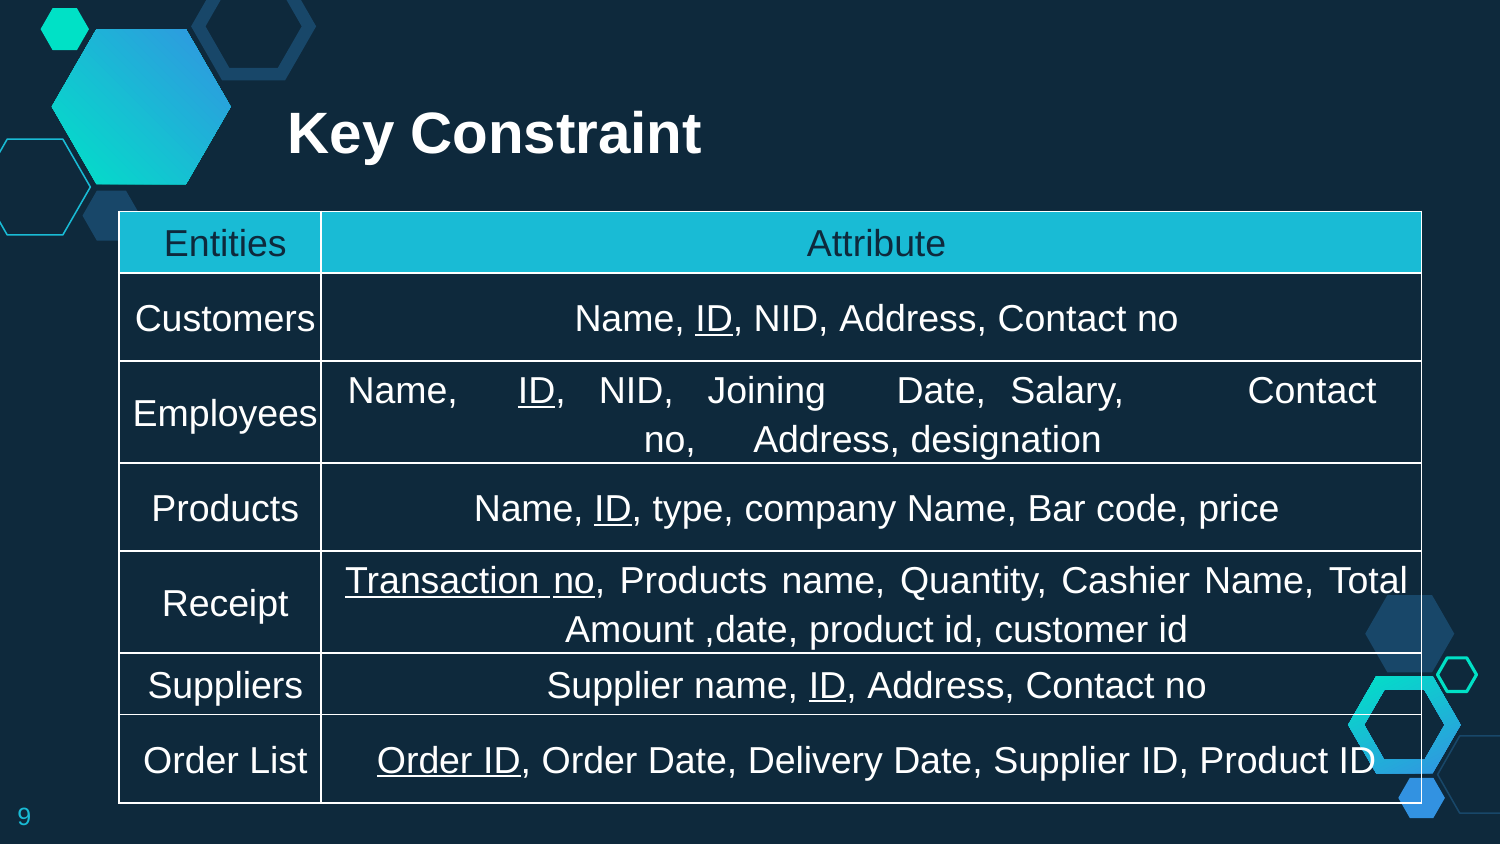

Key Constraint
| Entities | Attribute |
| --- | --- |
| Customers | Name, ID, NID, Address, Contact no |
| Employees | Name, ID, NID, Joining Date, Salary, Contact no, Address, designation |
| Products | Name, ID, type, company Name, Bar code, price |
| Receipt | Transaction no, Products name, Quantity, Cashier Name, Total Amount ,date, product id, customer id |
| Suppliers | Supplier name, ID, Address, Contact no |
| Order List | Order ID, Order Date, Delivery Date, Supplier ID, Product ID |
9